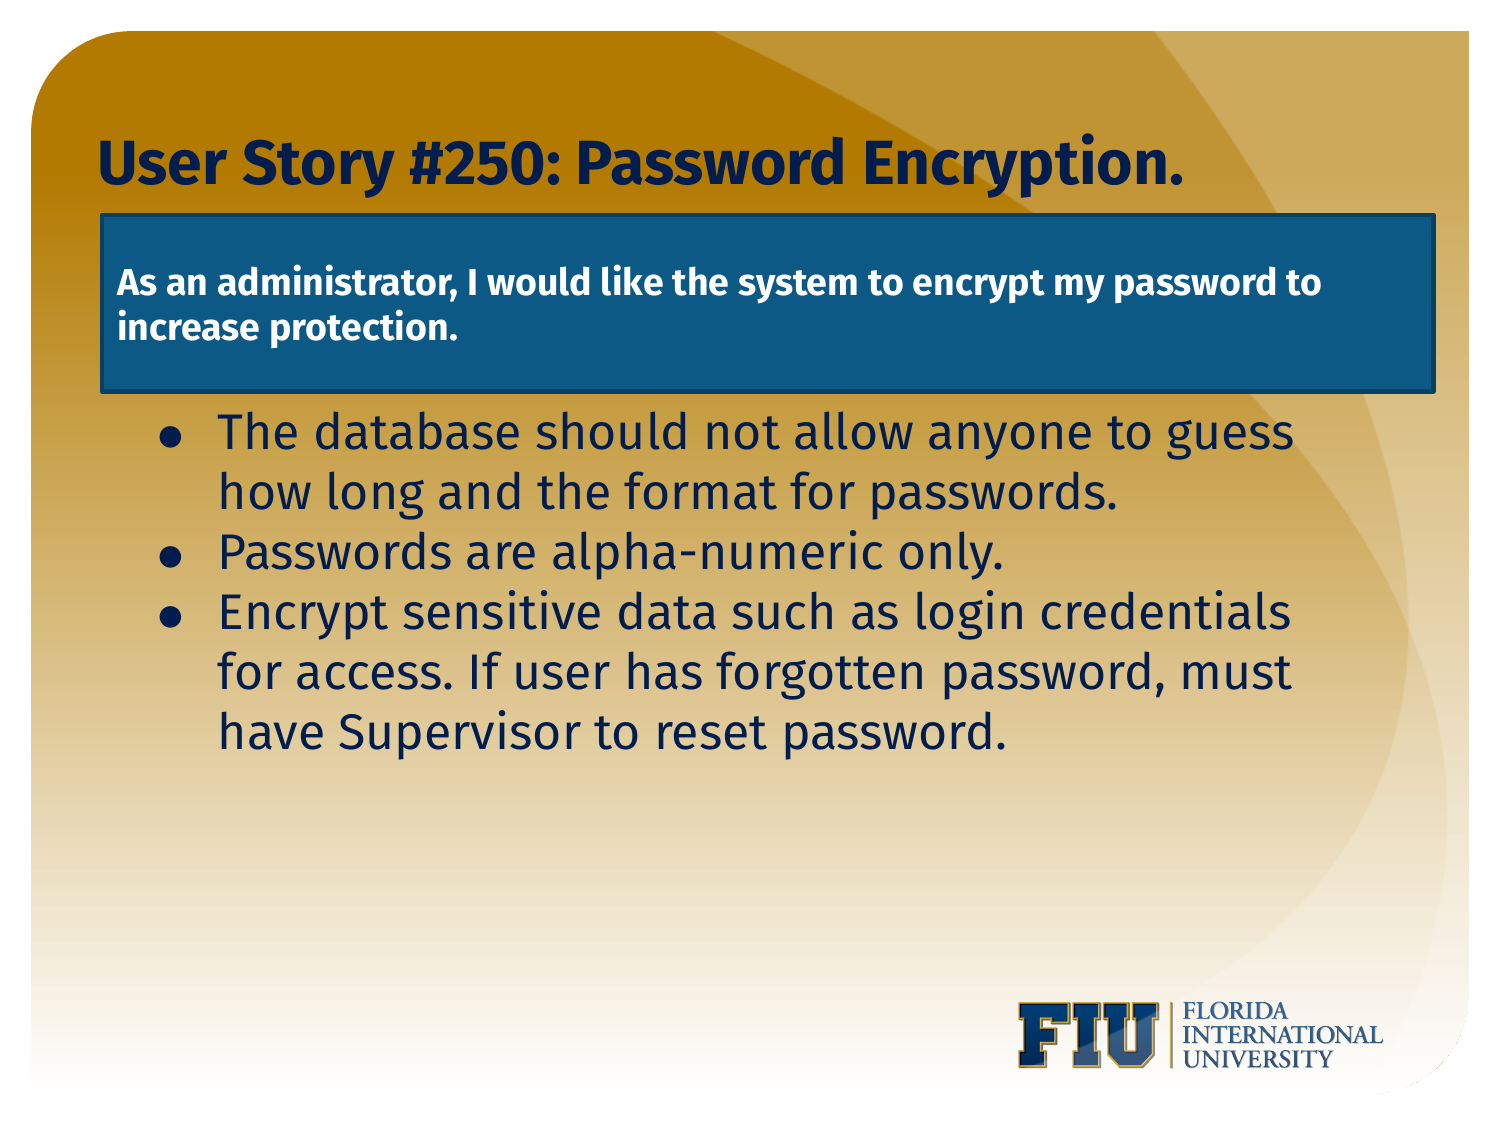

# User Story #250: Password Encryption.
As an administrator, I would like the system to encrypt my password to increase protection.
The database should not allow anyone to guess how long and the format for passwords.
Passwords are alpha-numeric only.
Encrypt sensitive data such as login credentials for access. If user has forgotten password, must have Supervisor to reset password.